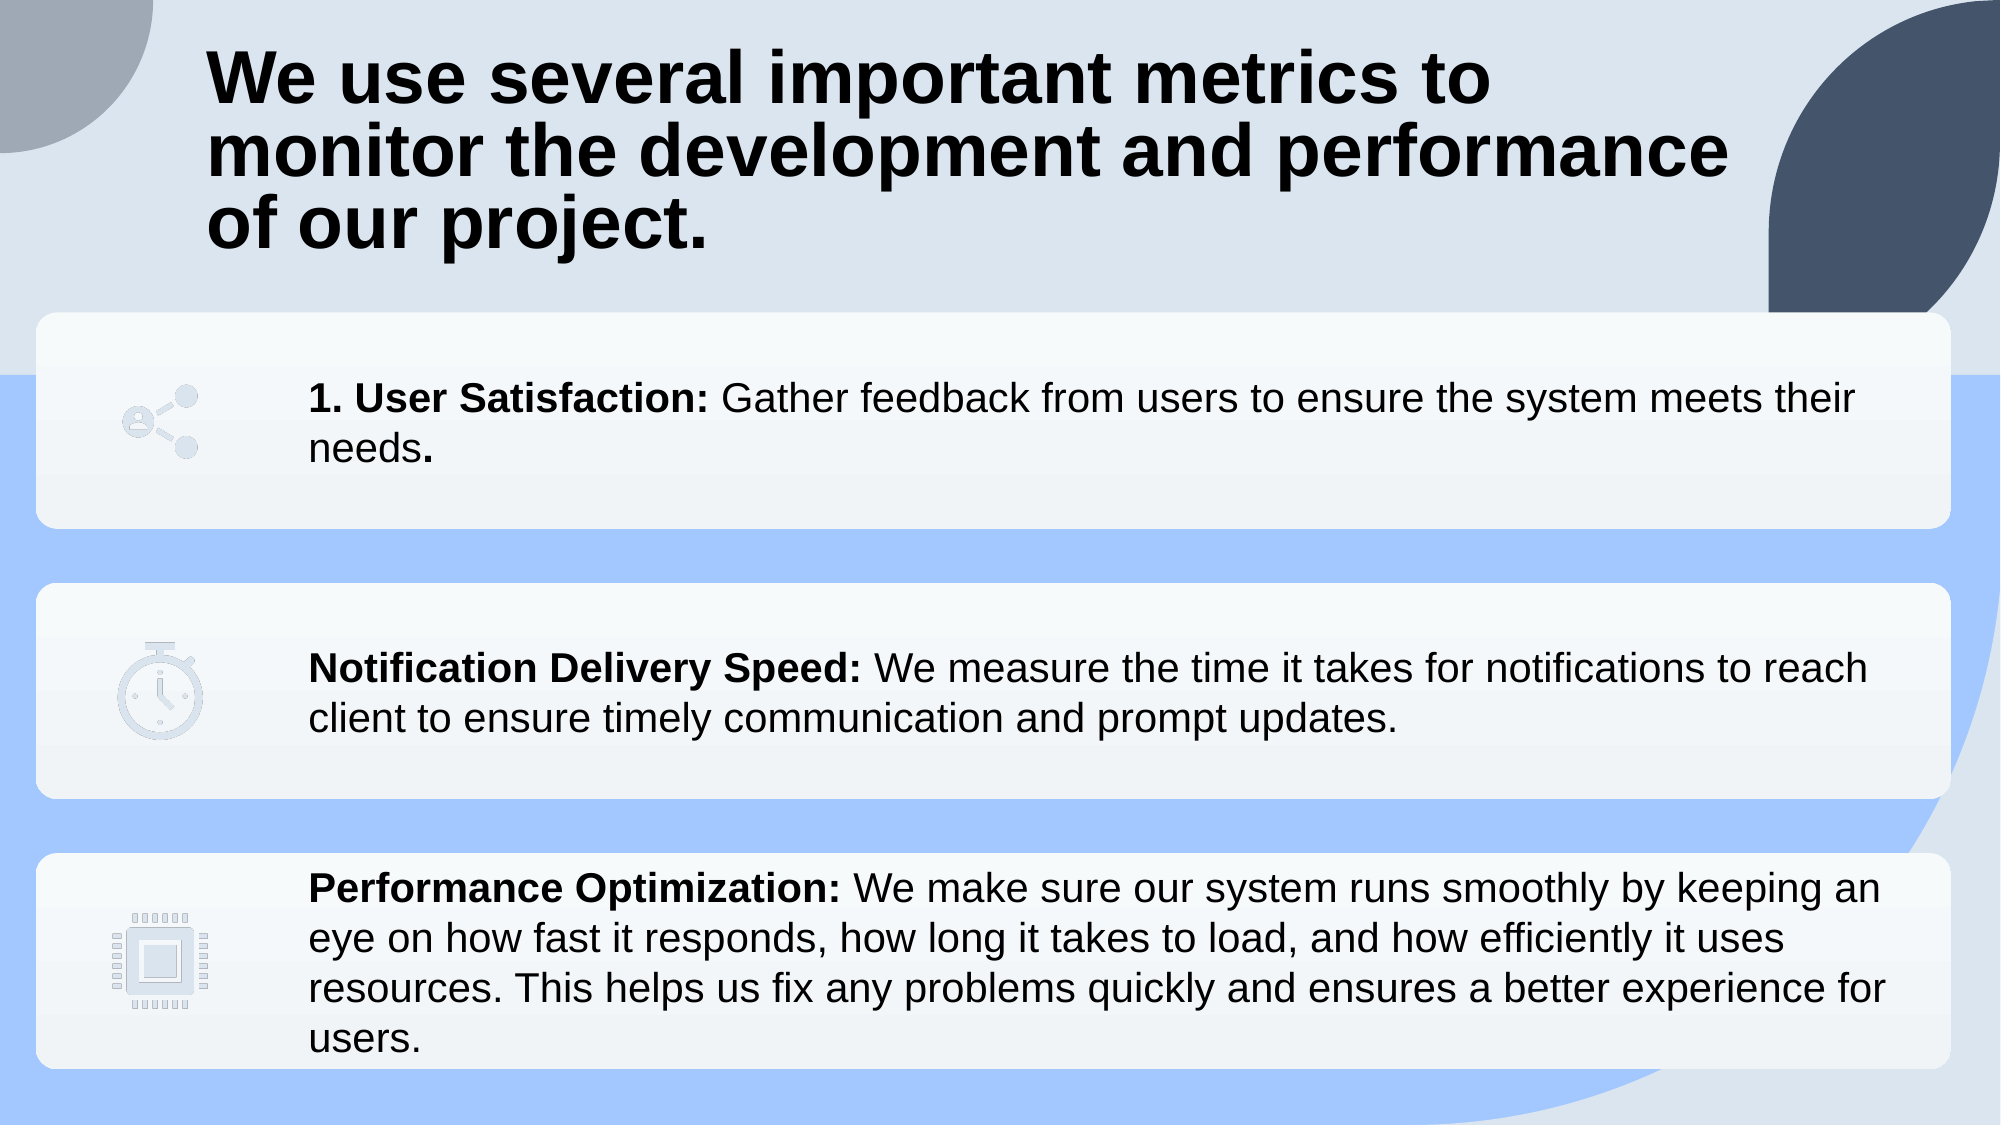

# We use several important metrics to monitor the development and performance of our project.
1. User Satisfaction: Gather feedback from users to ensure the system meets their needs.
Notification Delivery Speed: We measure the time it takes for notifications to reach client to ensure timely communication and prompt updates.
Performance Optimization: We make sure our system runs smoothly by keeping an eye on how fast it responds, how long it takes to load, and how efficiently it uses resources. This helps us fix any problems quickly and ensures a better experience for users.